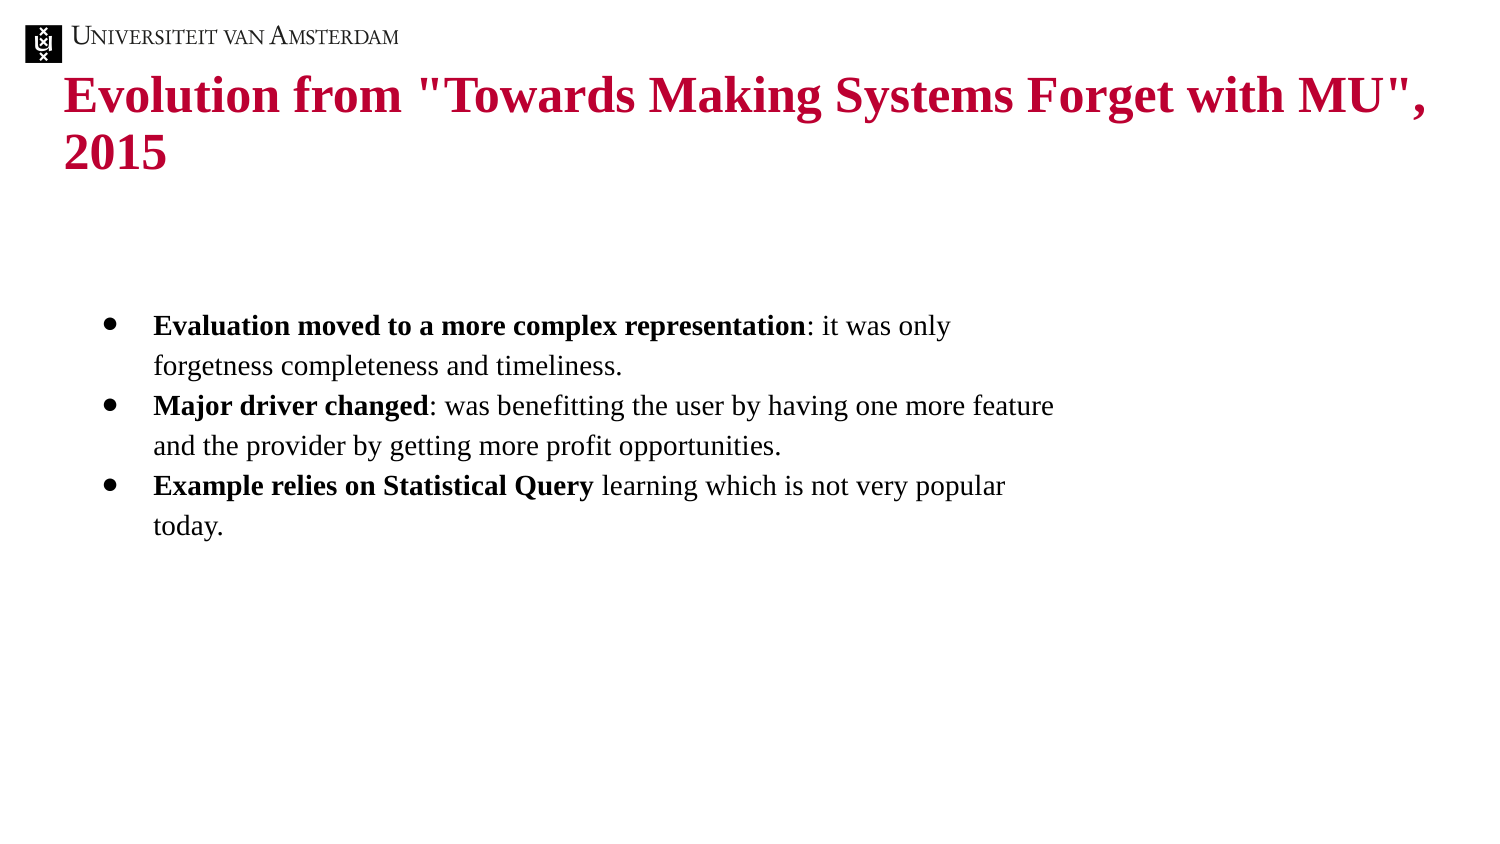

# Evolution from "Towards Making Systems Forget with MU", 2015
Evaluation moved to a more complex representation: it was only forgetness completeness and timeliness.
Major driver changed: was benefitting the user by having one more feature and the provider by getting more profit opportunities.
Example relies on Statistical Query learning which is not very popular today.